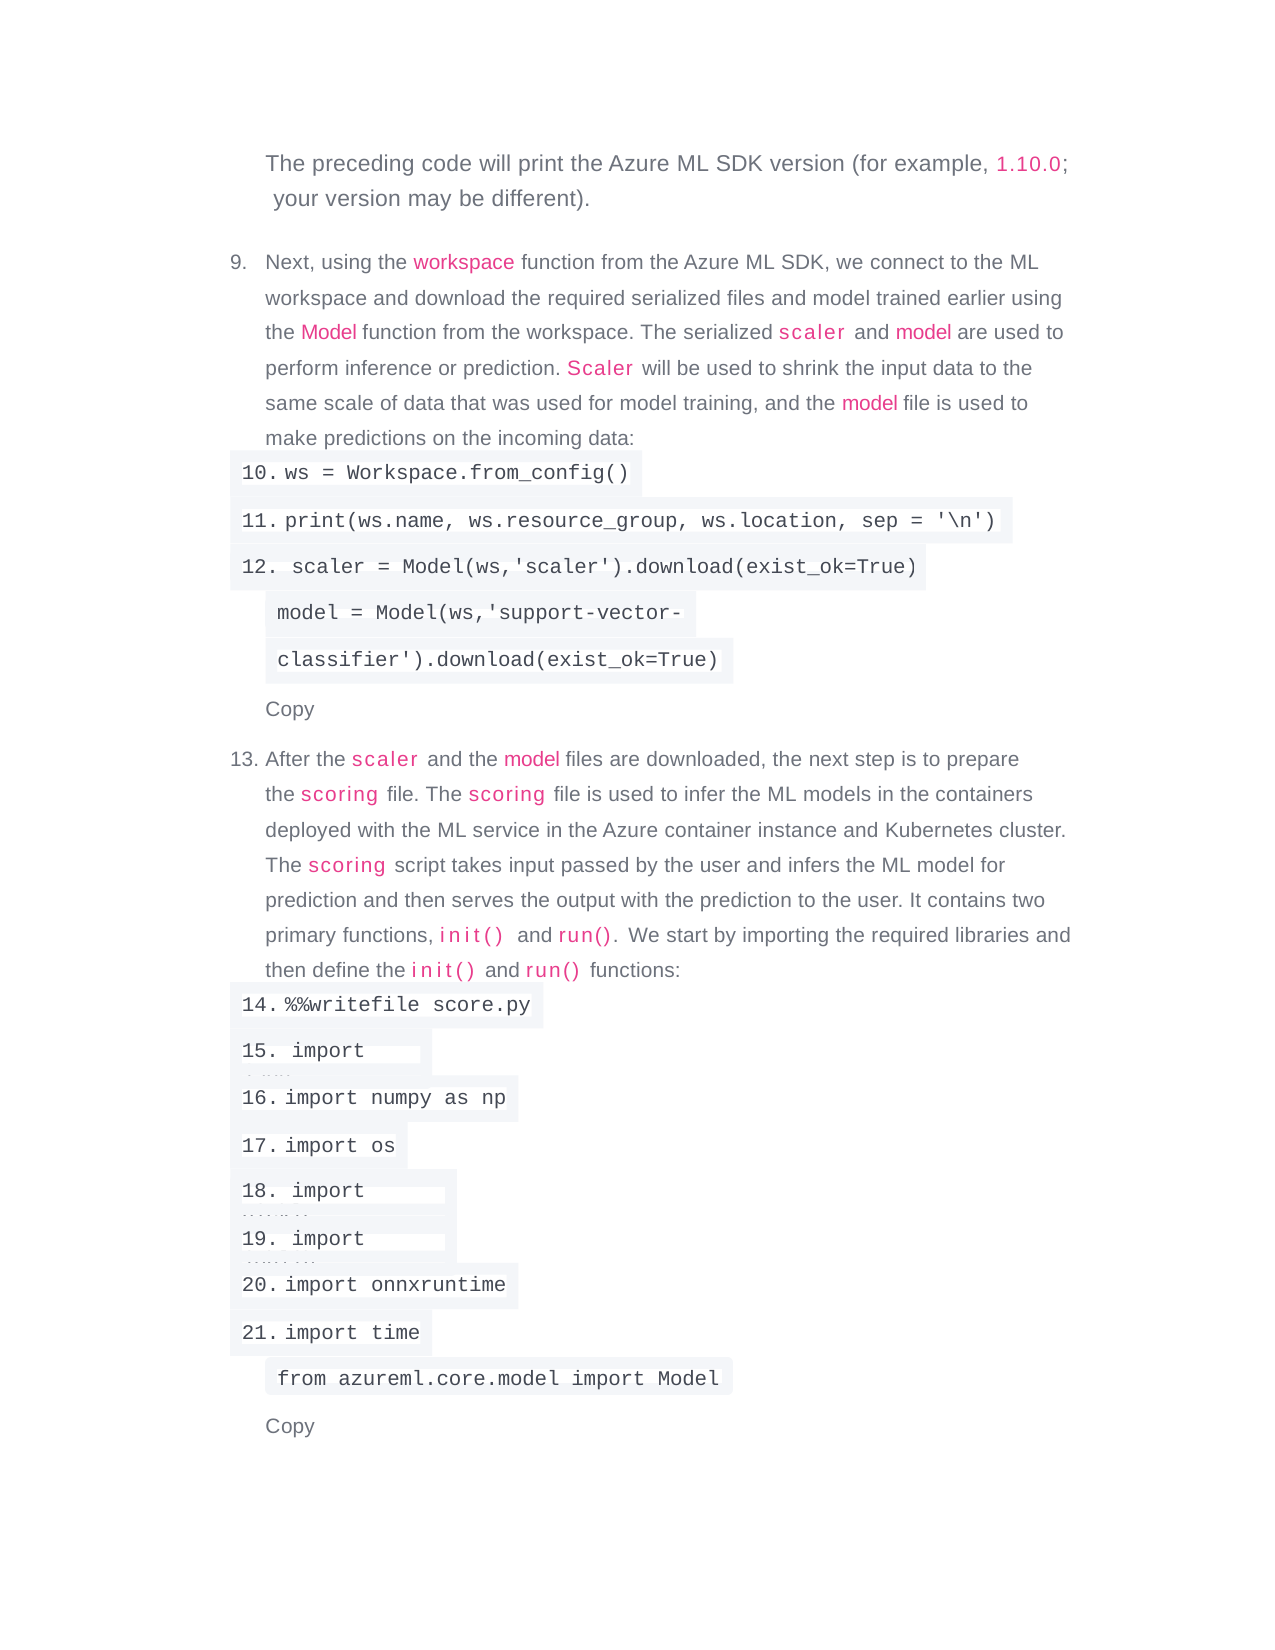

The preceding code will print the Azure ML SDK version (for example, 1.10.0;  your version may be different).

Next, using the workspace function from the Azure ML SDK, we connect to the ML  workspace and download the required serialized files and model trained earlier using  the Model function from the workspace. The serialized scaler and model are used to  perform inference or prediction. Scaler will be used to shrink the input data to the  same scale of data that was used for model training, and the model file is used to  make predictions on the incoming data:
ws = Workspace.from_config()

print(ws.name, ws.resource_group, ws.location, sep = '\n')

12. scaler = Model(ws,'scaler').download(exist_ok=True)

model = Model(ws,'support-vector-
classifier').download(exist_ok=True)

Copy
After the scaler and the model files are downloaded, the next step is to prepare  the scoring file. The scoring file is used to infer the ML models in the containers
deployed with the ML service in the Azure container instance and Kubernetes cluster.  The scoring script takes input passed by the user and infers the ML model for  prediction and then serves the output with the prediction to the user. It contains two  primary functions, init() and run(). We start by importing the required libraries and  then define the init() and run() functions:
%%writefile score.py

15. import json
import numpy as np

import os

18. import pickle
19. import joblib
import onnxruntime

import time

from azureml.core.model import Model
Copy